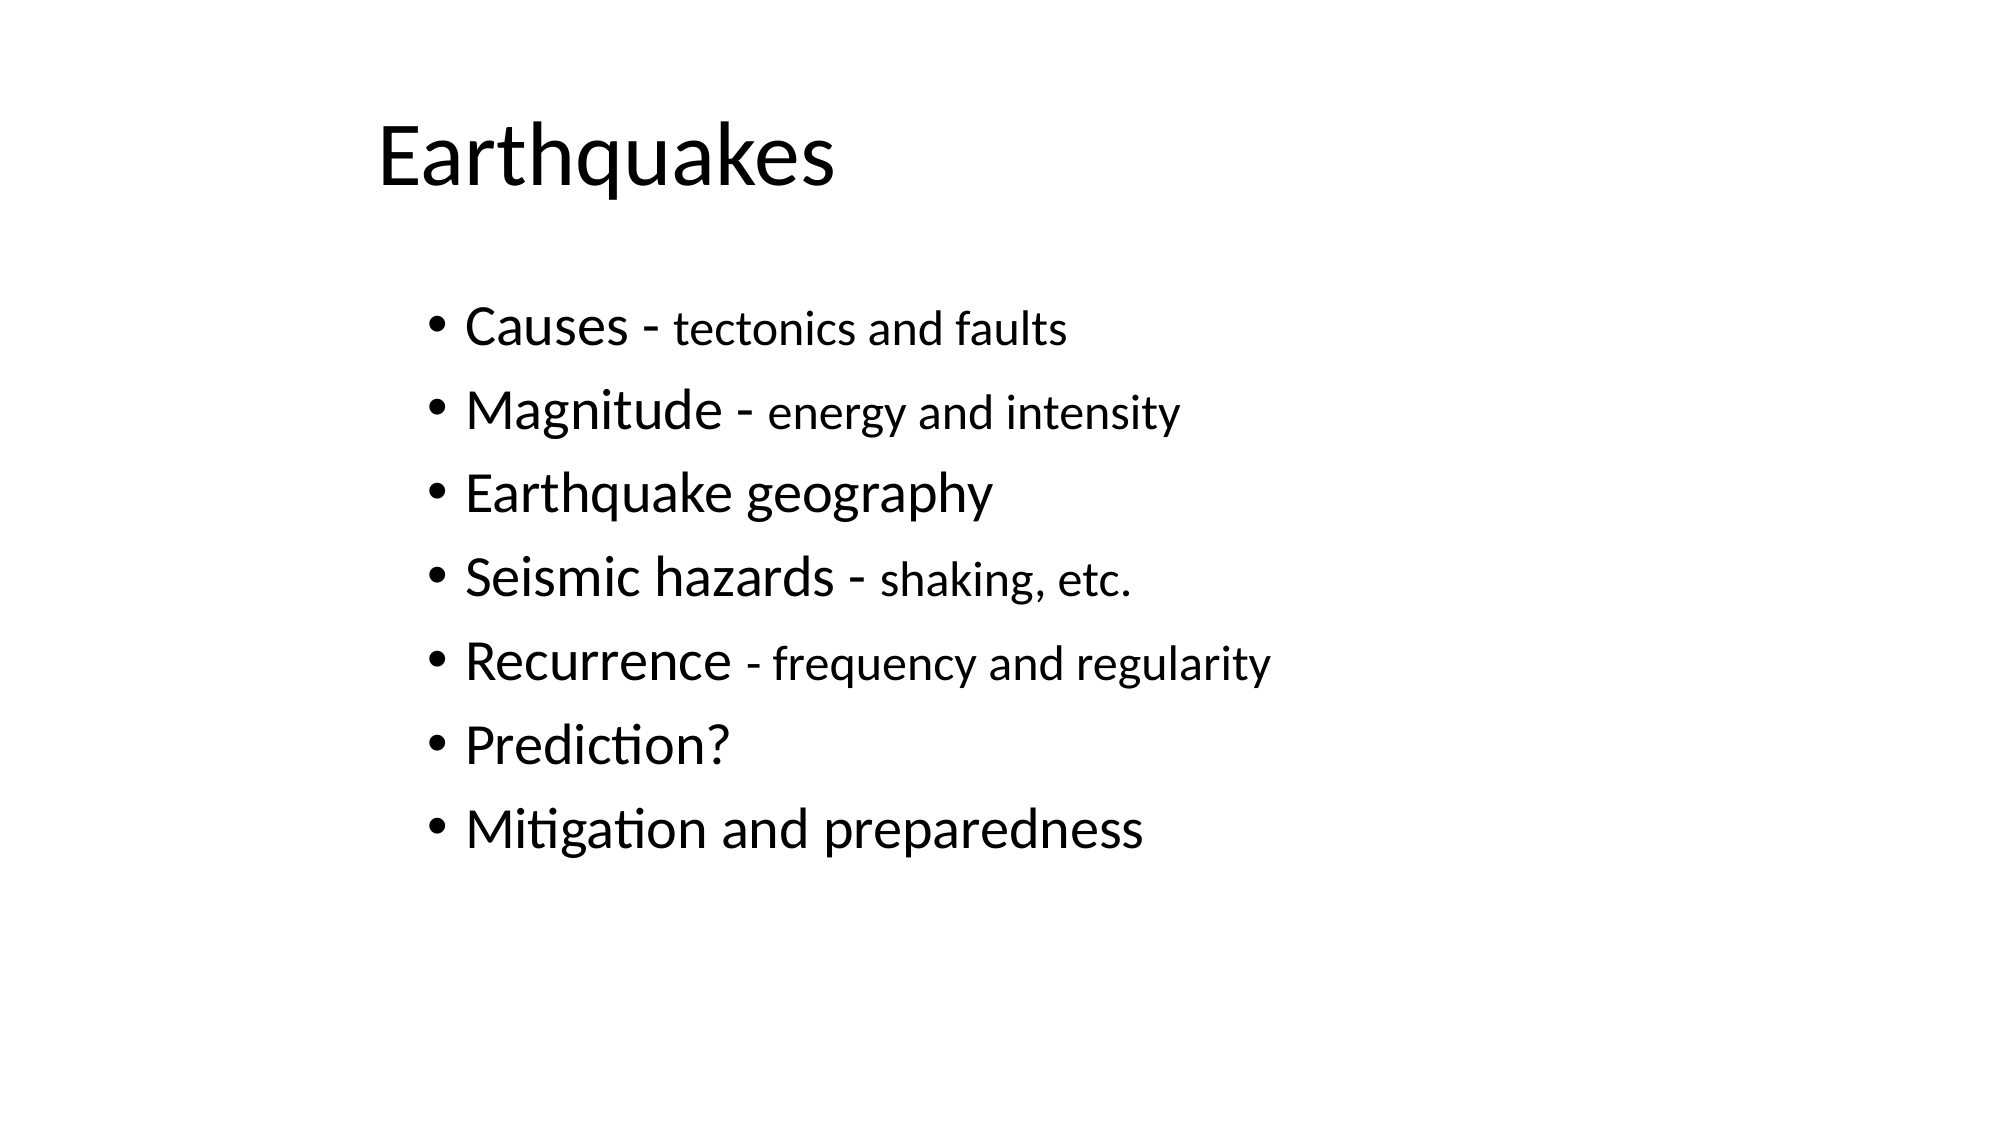

# Earthquakes
Causes - tectonics and faults
Magnitude - energy and intensity
Earthquake geography
Seismic hazards - shaking, etc.
Recurrence - frequency and regularity
Prediction?
Mitigation and preparedness